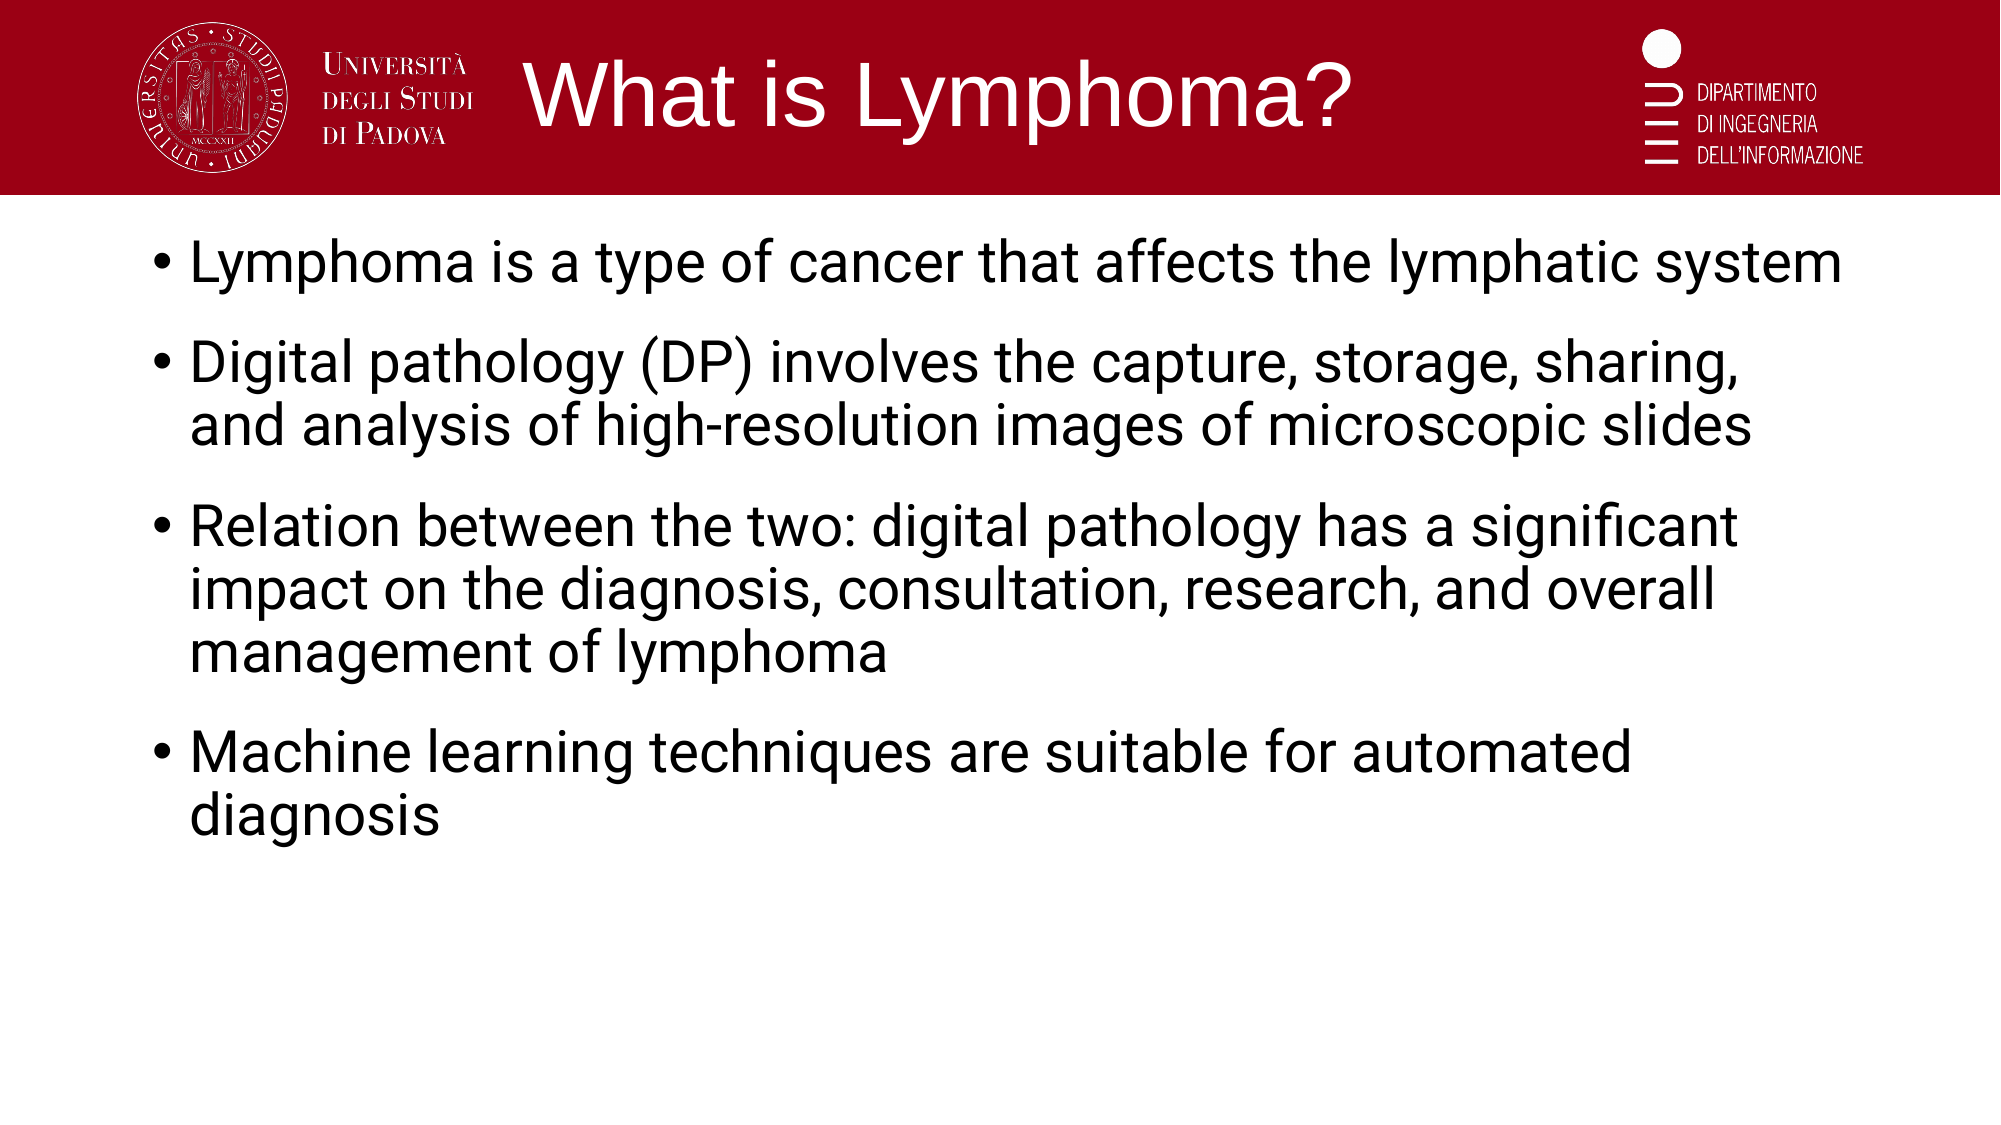

# What is Lymphoma?
Lymphoma is a type of cancer that affects the lymphatic system
Digital pathology (DP) involves the capture, storage, sharing, and analysis of high-resolution images of microscopic slides
Relation between the two: digital pathology has a significant impact on the diagnosis, consultation, research, and overall management of lymphoma
Machine learning techniques are suitable for automated diagnosis